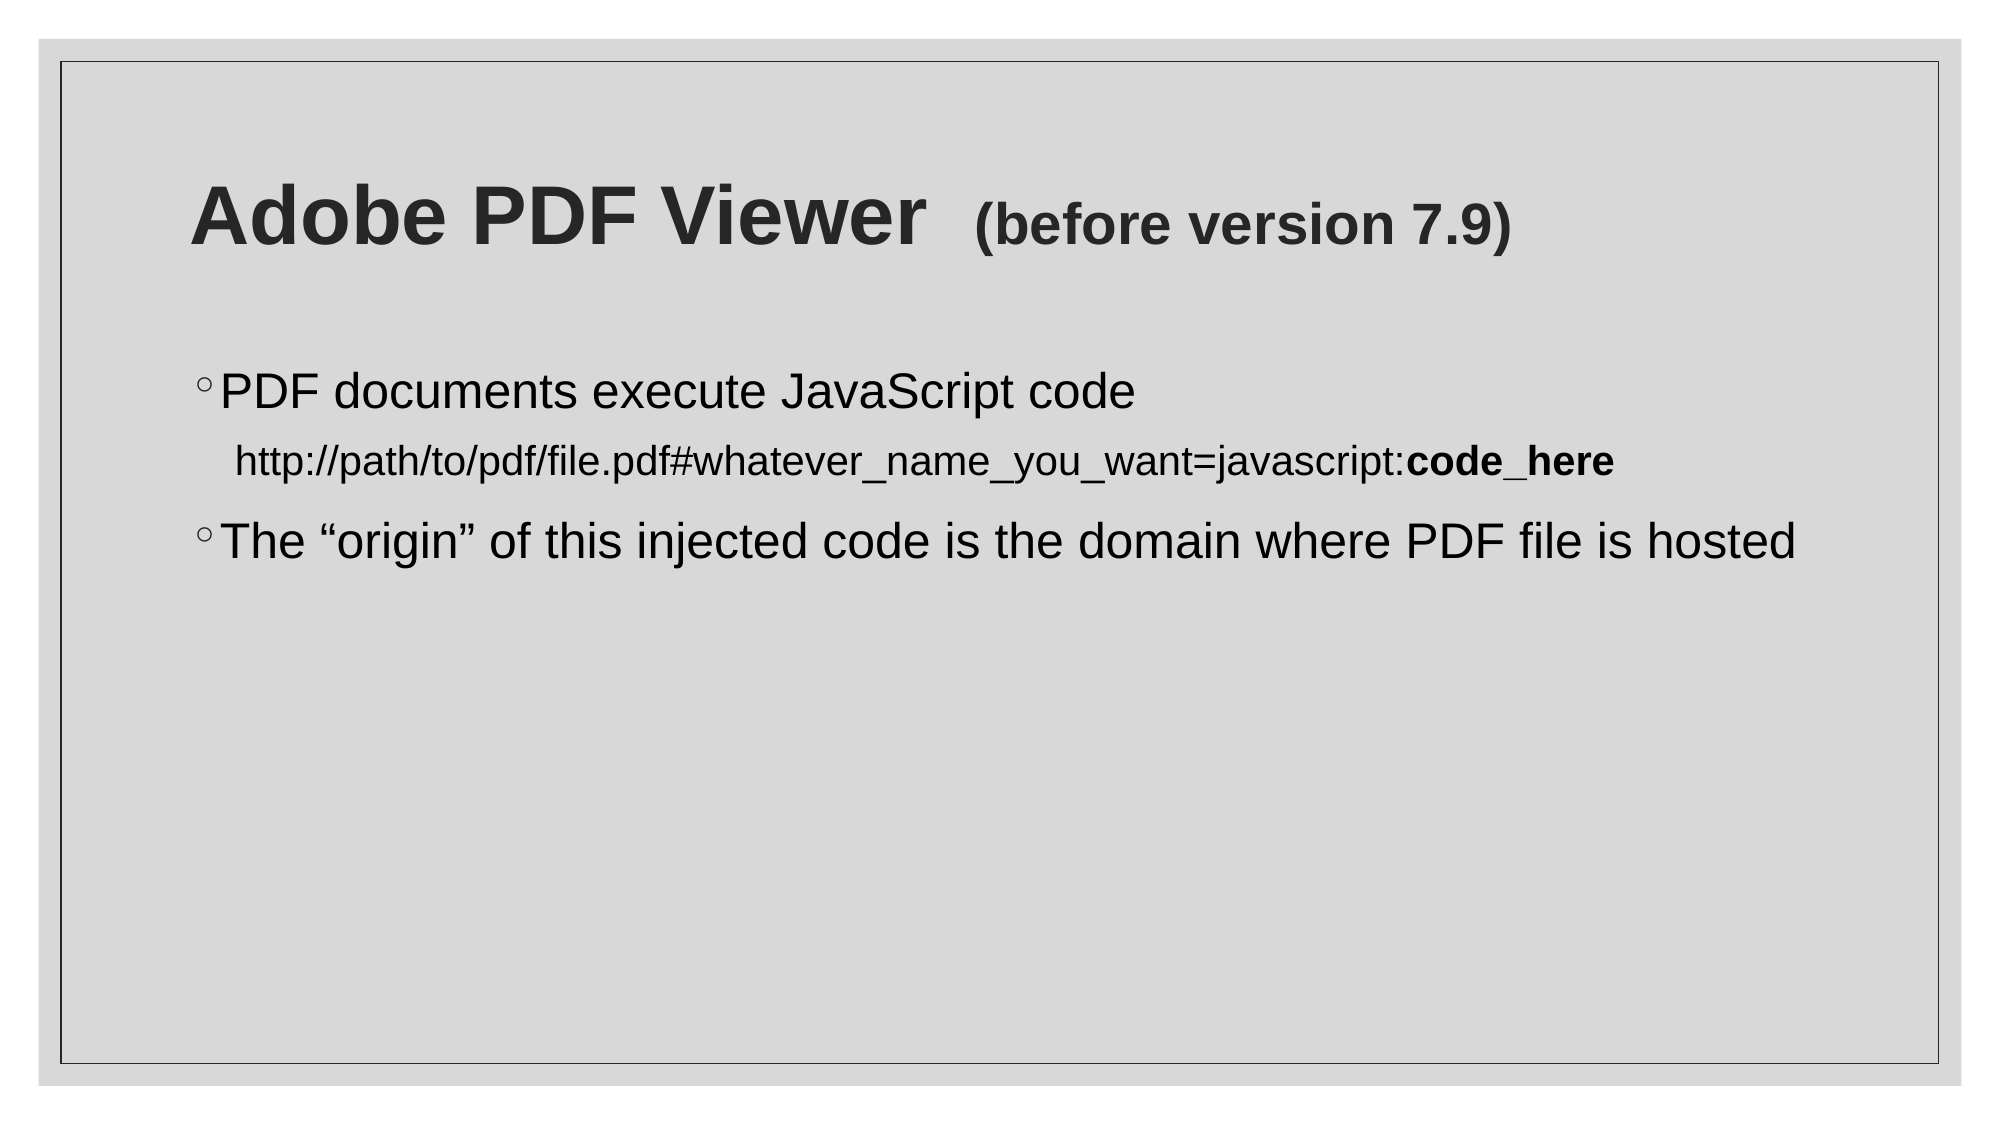

# Adobe PDF Viewer  (before version 7.9)
PDF documents execute JavaScript code
http://path/to/pdf/file.pdf#whatever_name_you_want=javascript:code_here
The “origin” of this injected code is the domain where PDF file is hosted